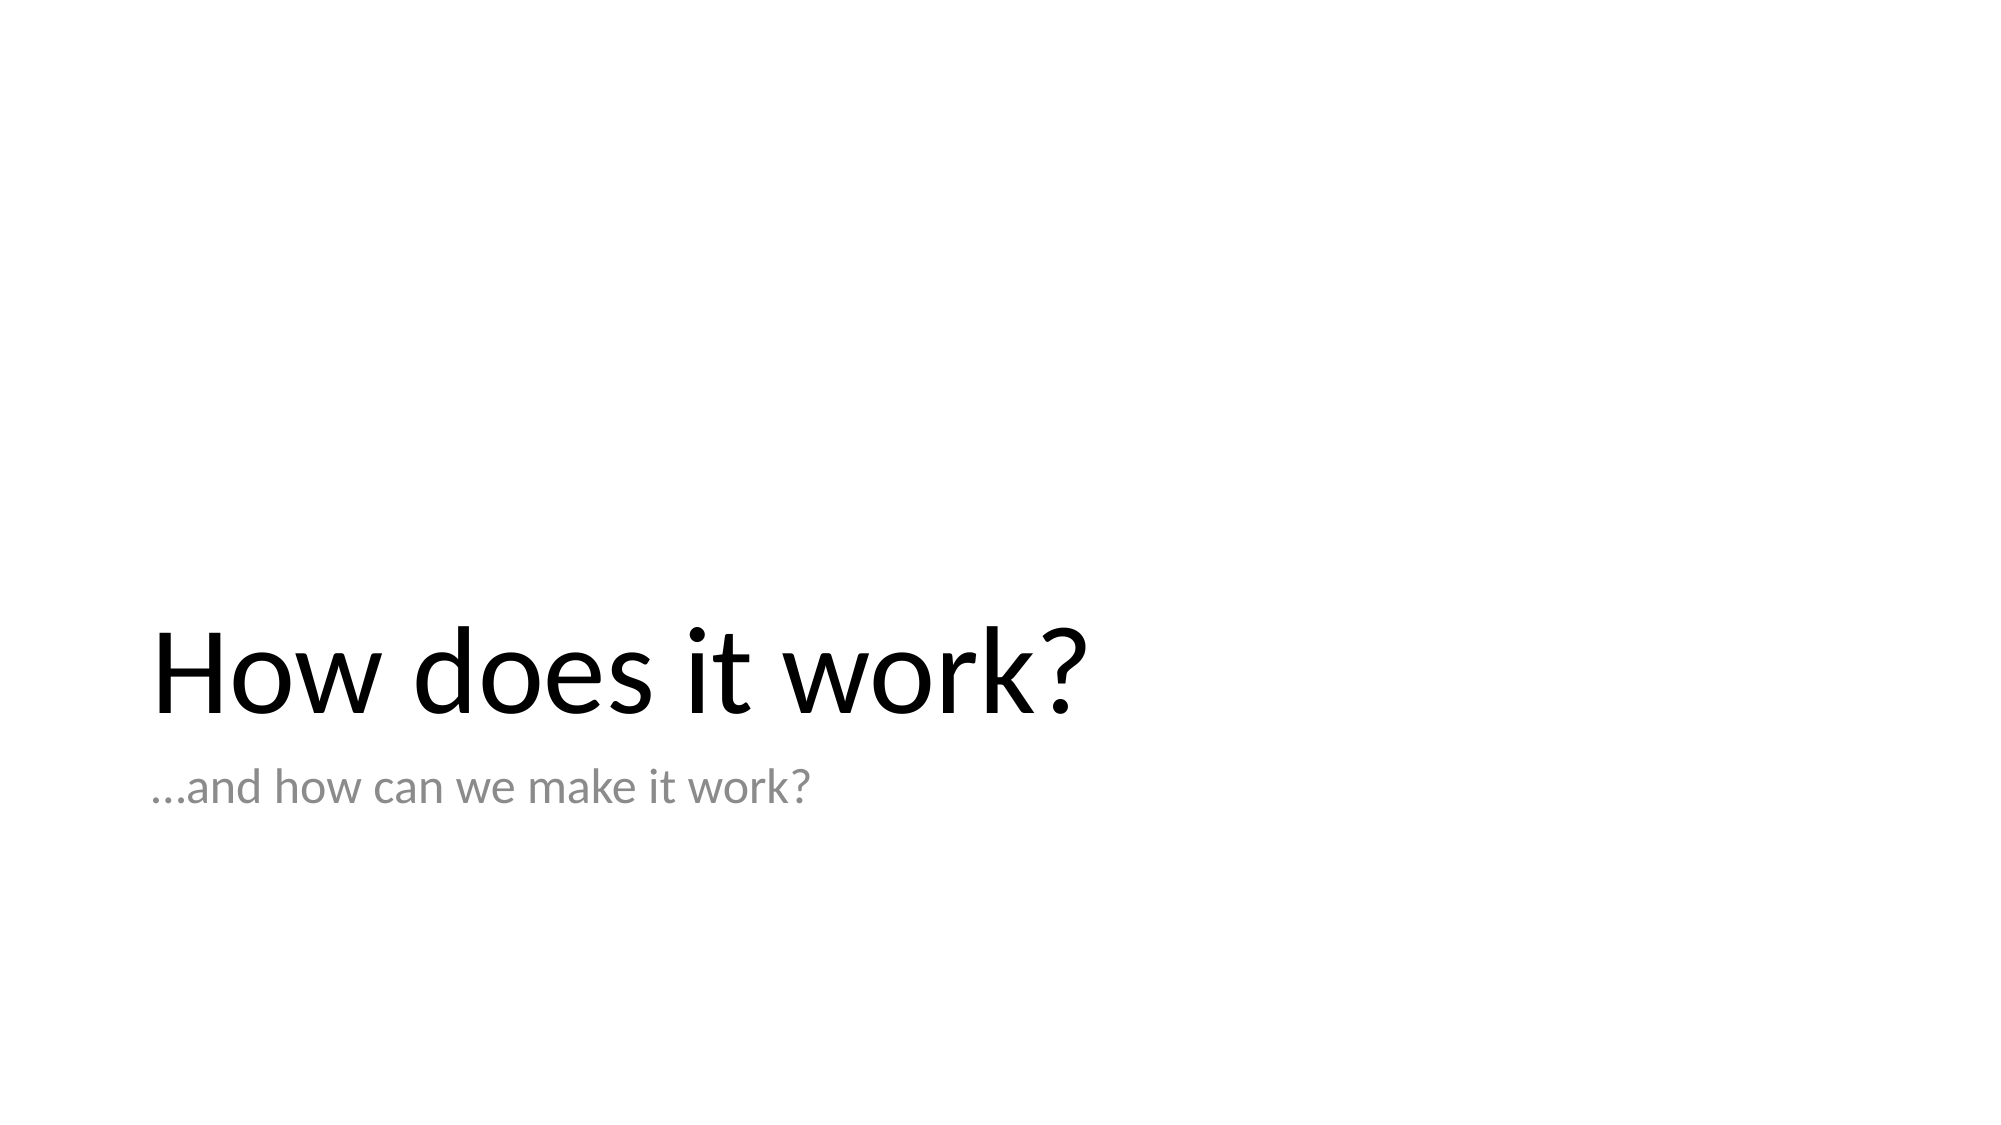

# How does it work?
…and how can we make it work?